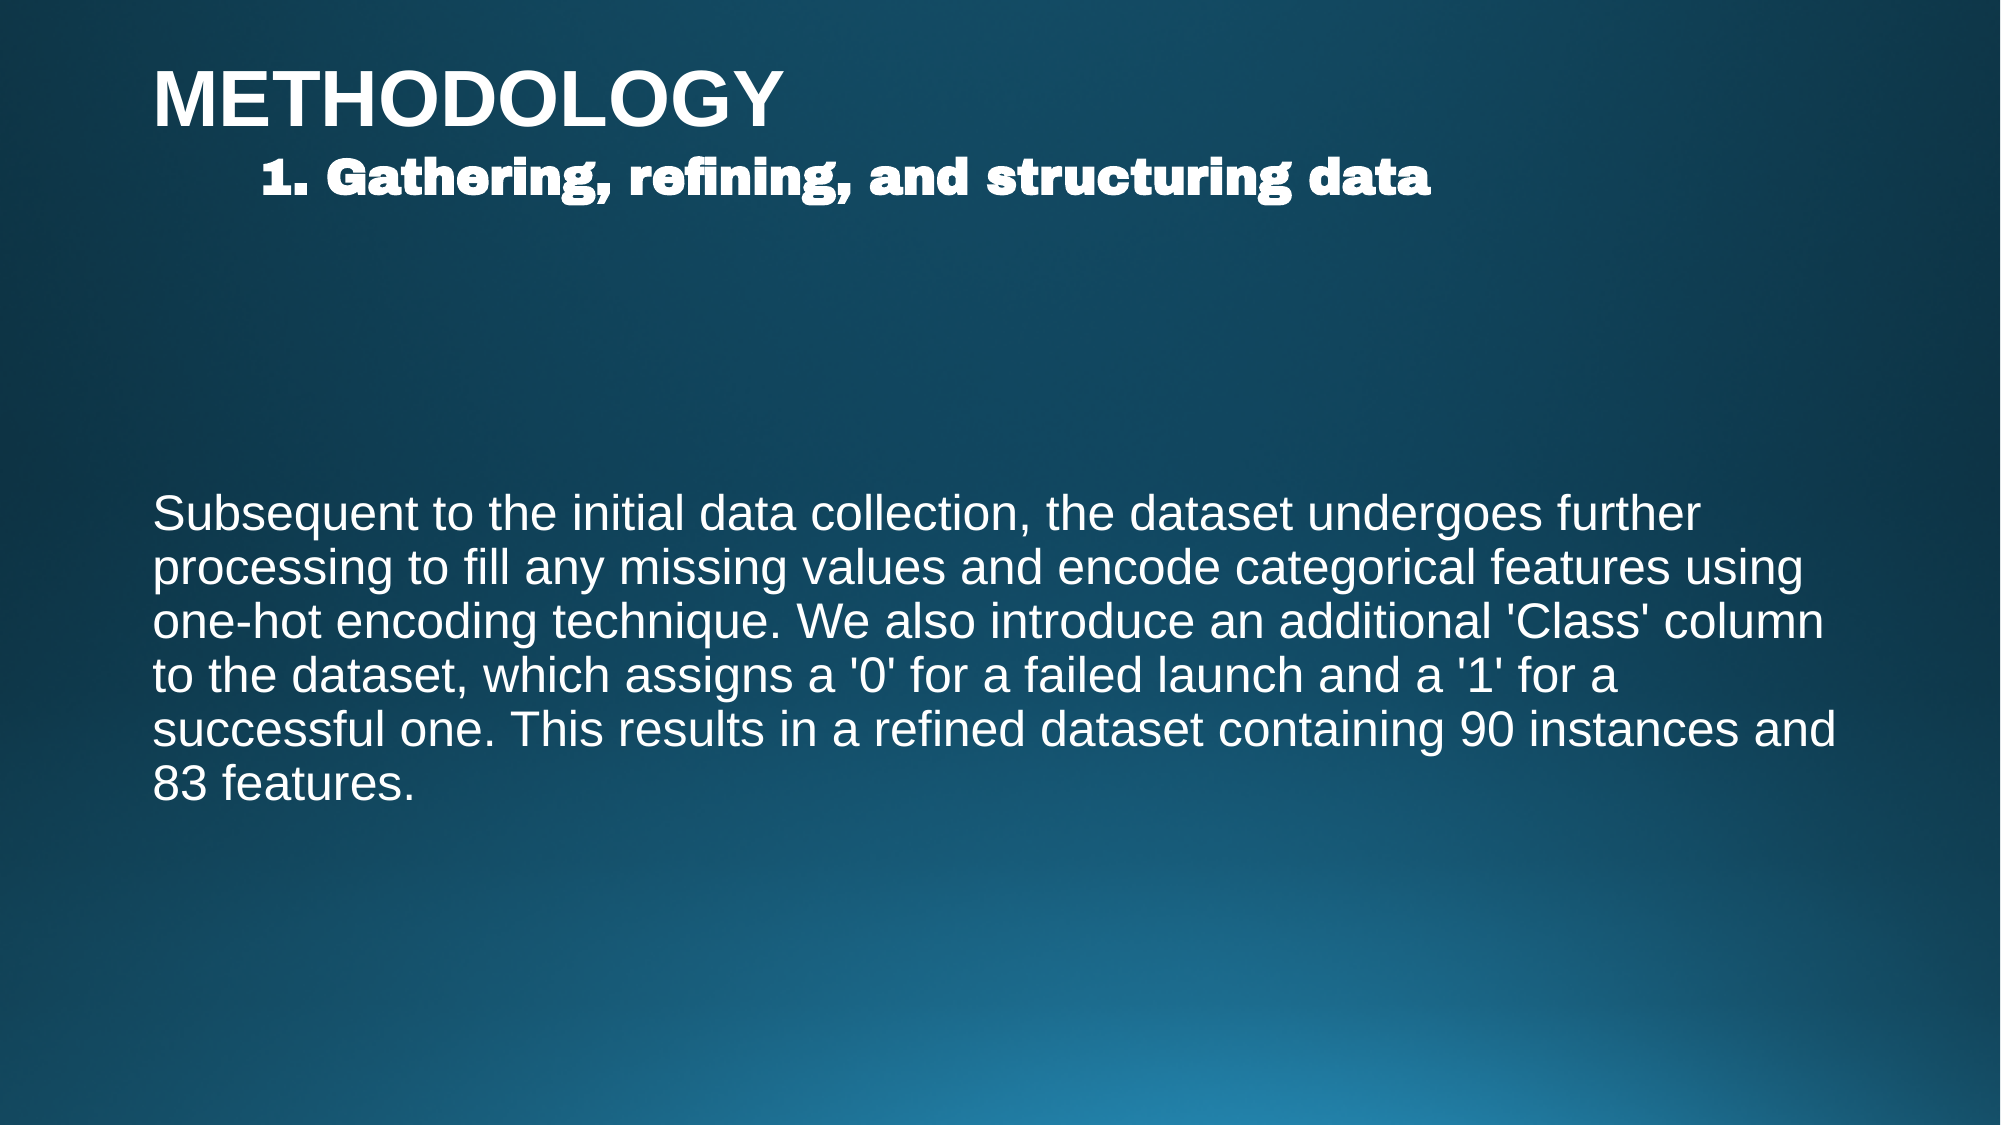

METHODOLOGY
 	1. Gathering, refining, and structuring data
Subsequent to the initial data collection, the dataset undergoes further processing to fill any missing values and encode categorical features using one-hot encoding technique. We also introduce an additional 'Class' column to the dataset, which assigns a '0' for a failed launch and a '1' for a successful one. This results in a refined dataset containing 90 instances and 83 features.